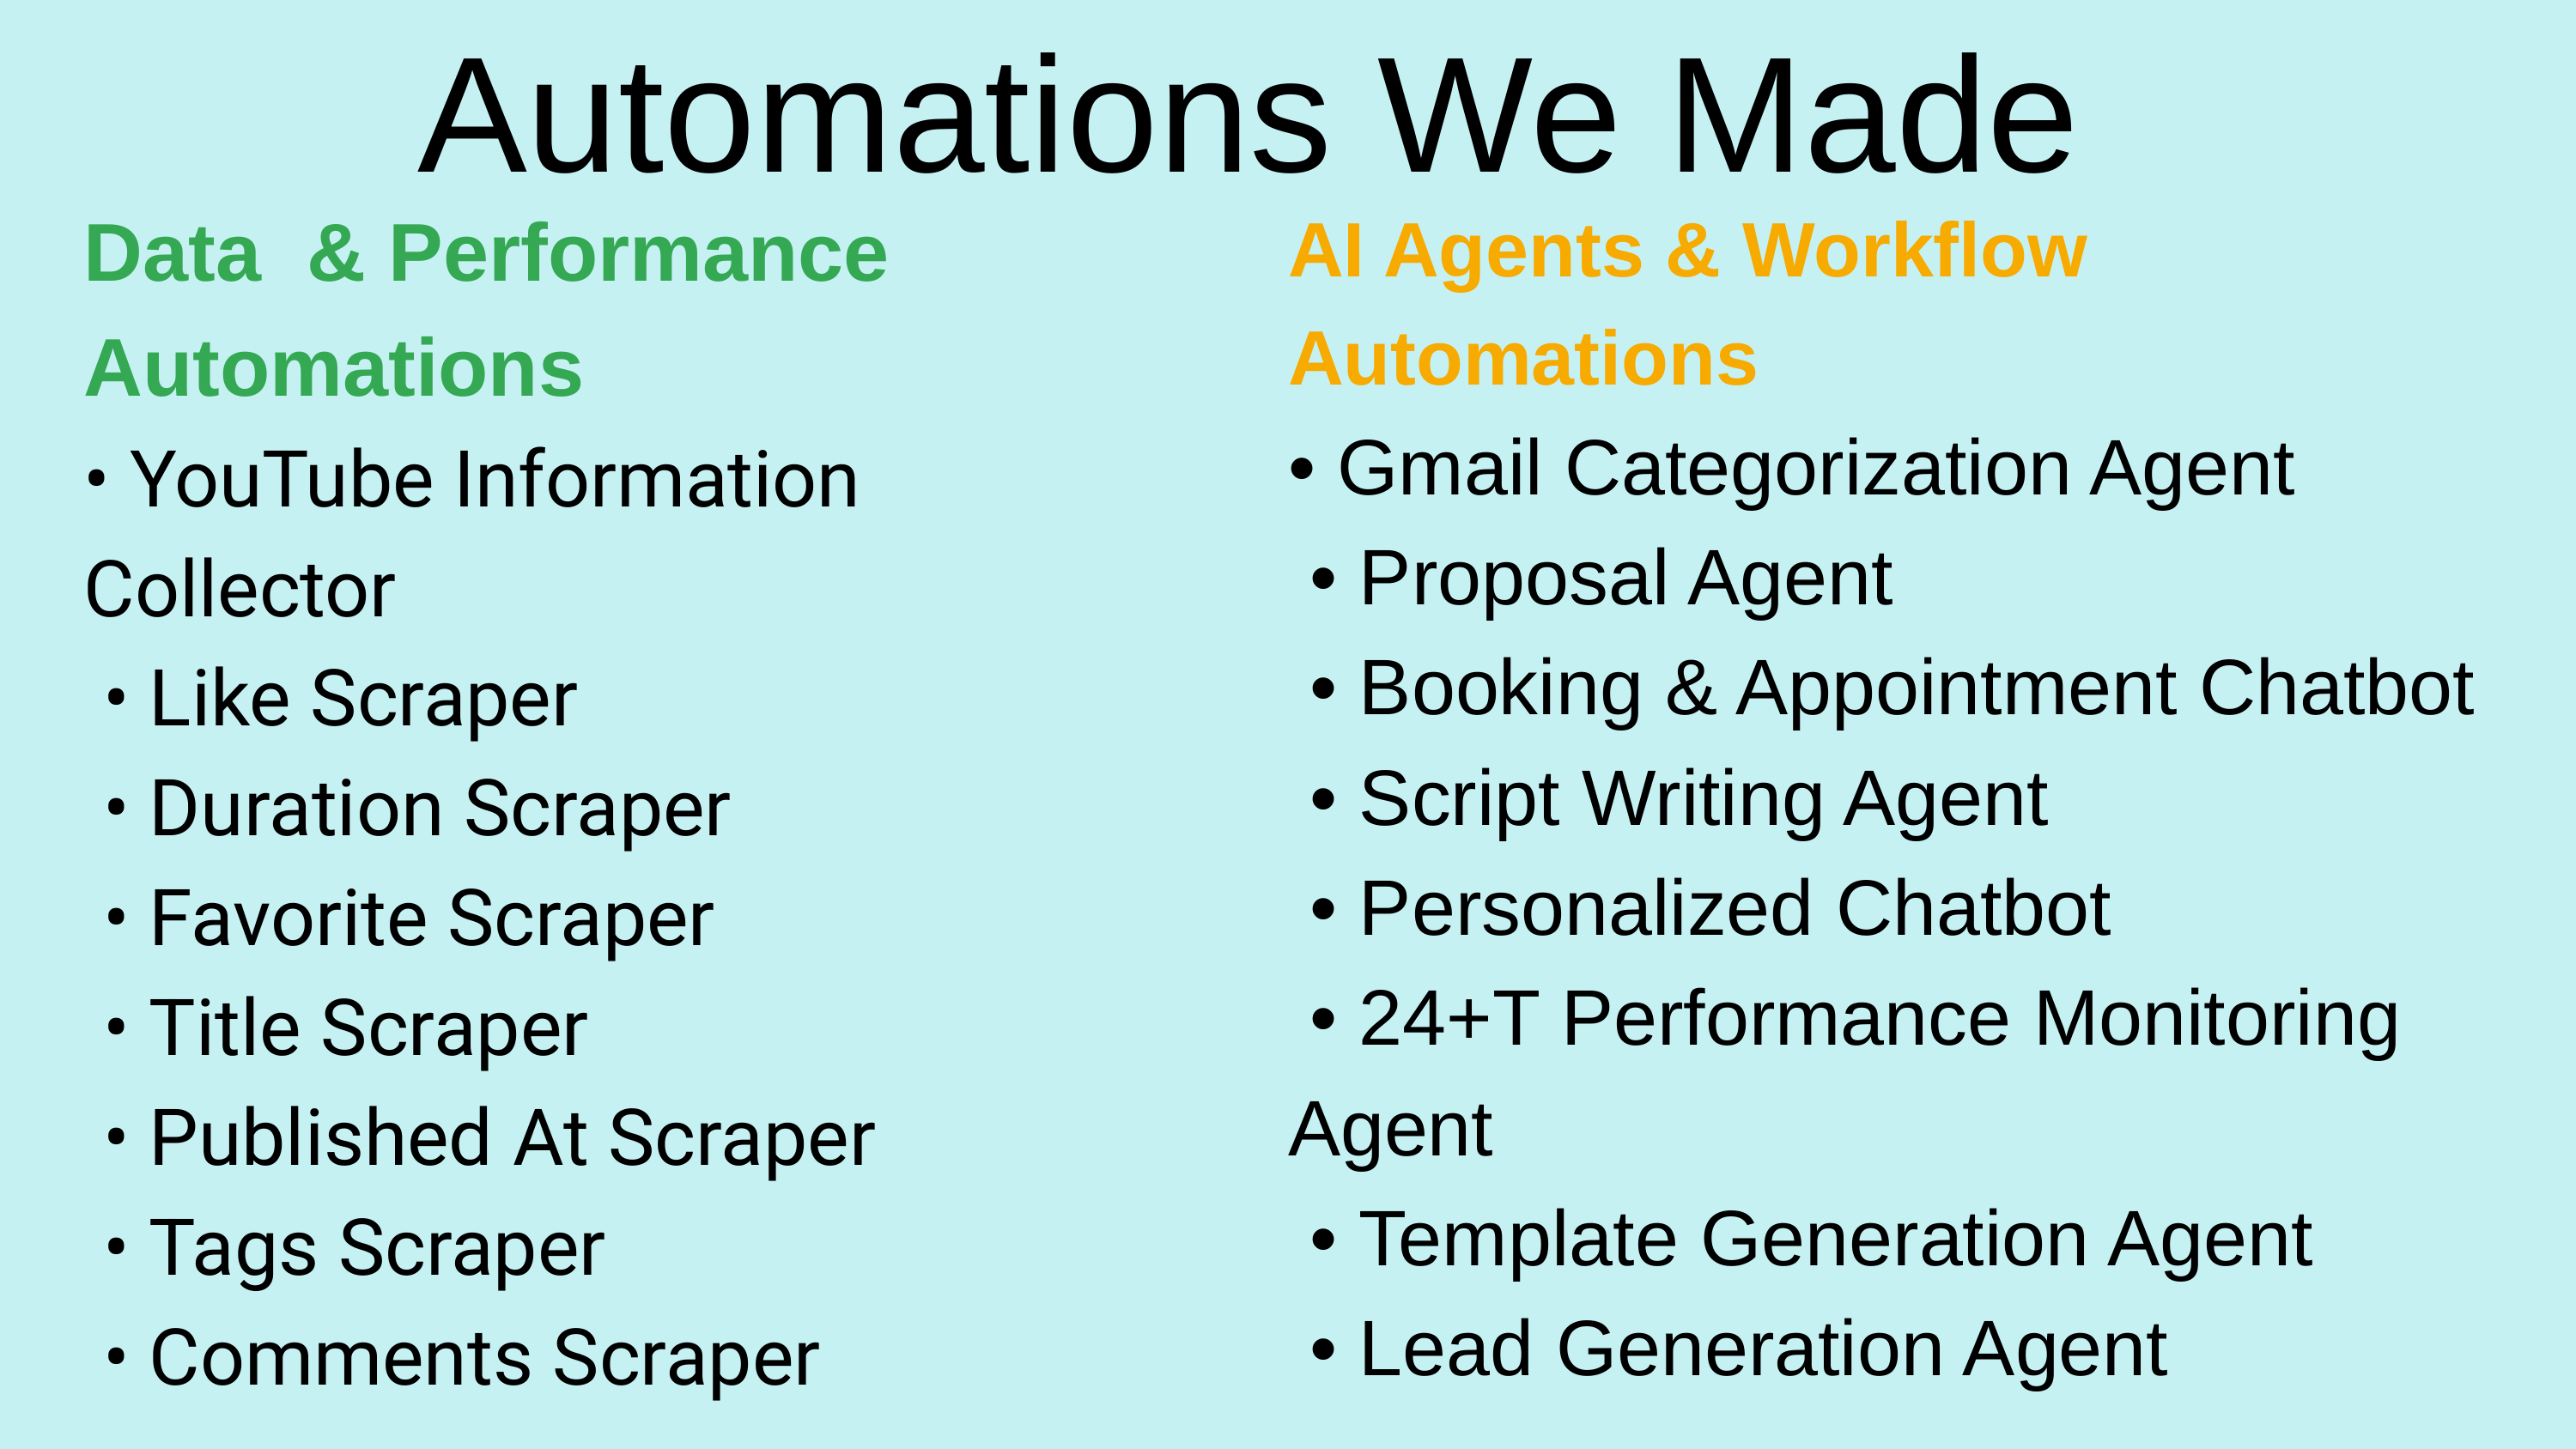

Automations We Made
Data  & Performance Automations
• YouTube Information Collector
 • Like Scraper
 • Duration Scraper
 • Favorite Scraper
 • Title Scraper
 • Published At Scraper
 • Tags Scraper
 • Comments Scraper

AI Agents & Workflow Automations
• Gmail Categorization Agent
 • Proposal Agent
 • Booking & Appointment Chatbot
 • Script Writing Agent
 • Personalized Chatbot
 • 24+T Performance Monitoring Agent
 • Template Generation Agent
 • Lead Generation Agent